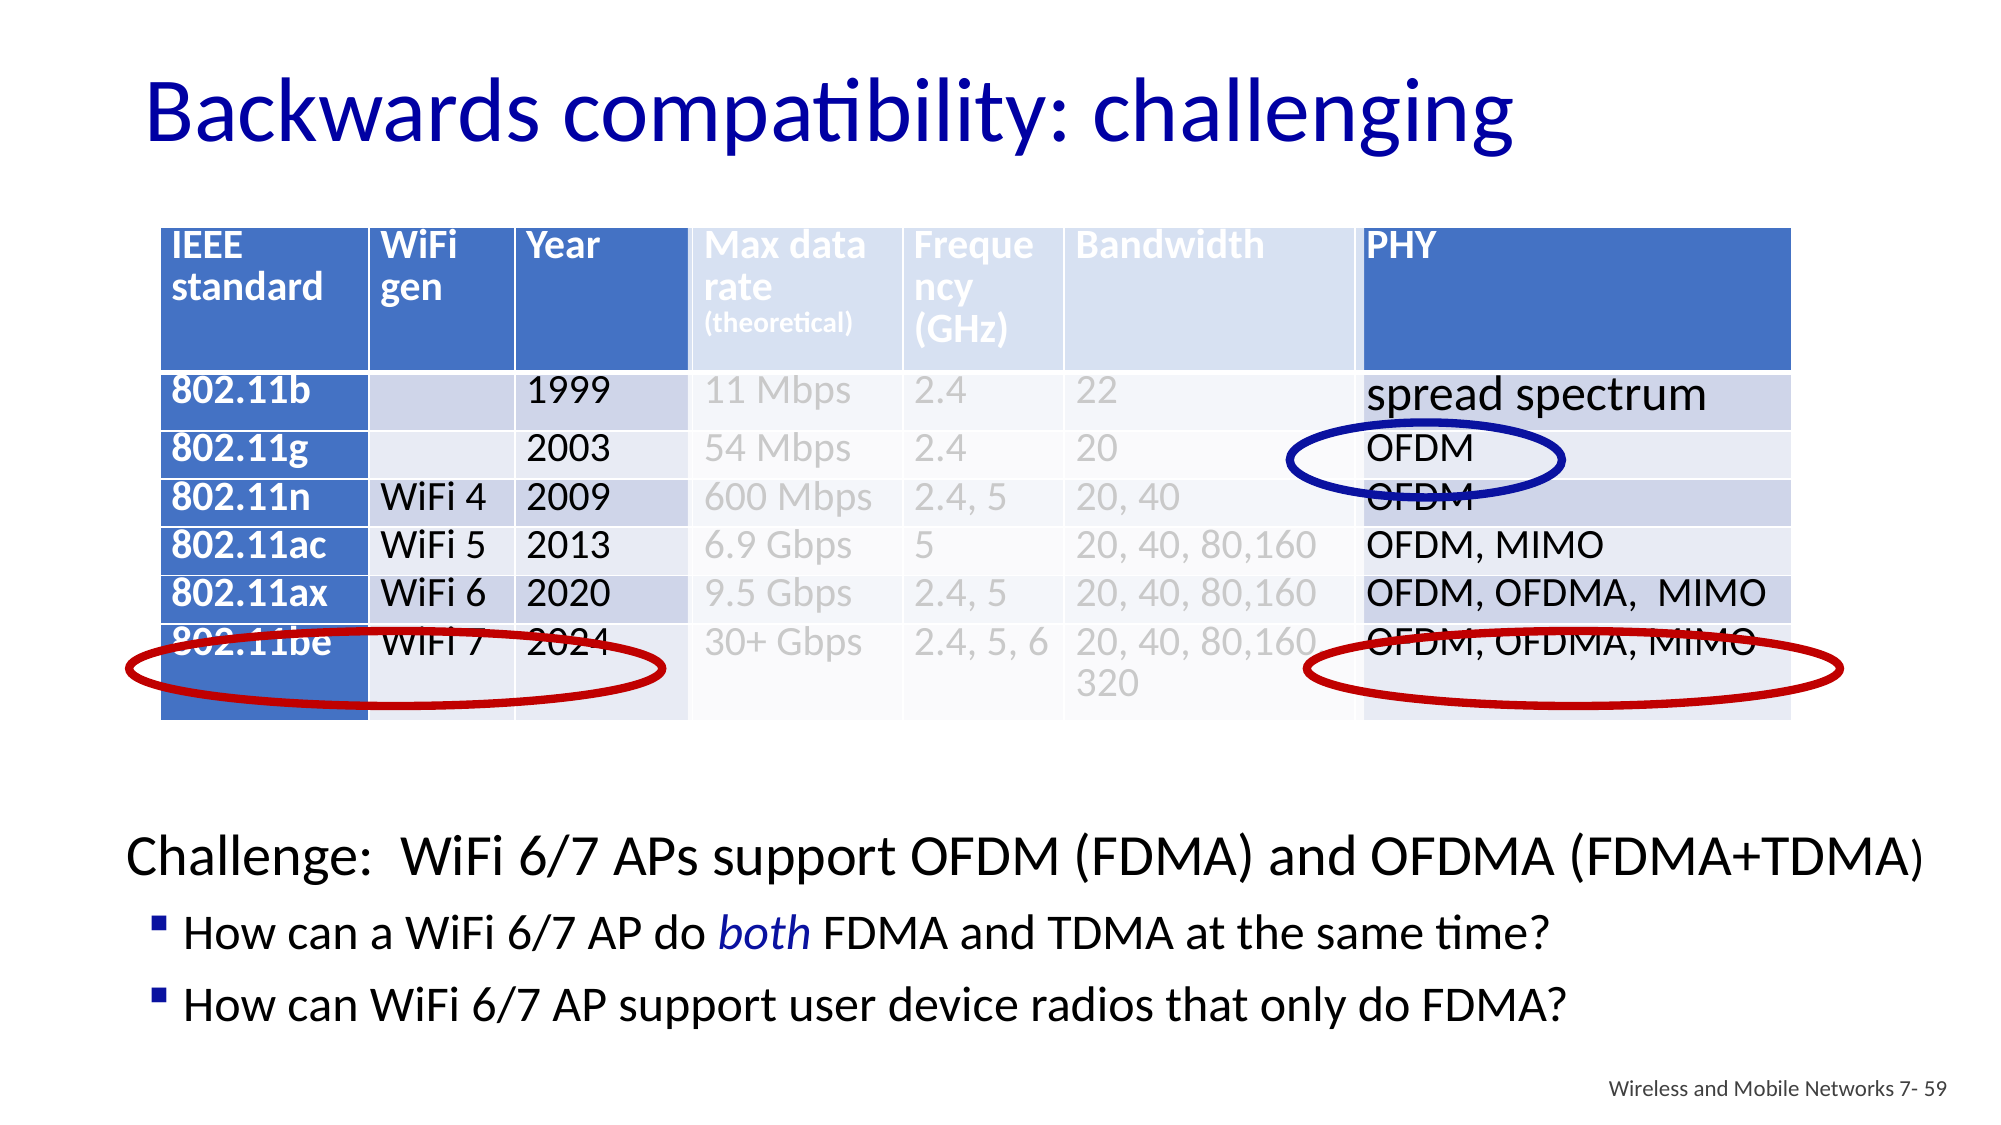

# Backwards compatibility: challenging
| IEEE standard | WiFi gen | Year | Max data rate (theoretical) | Frequency (GHz) | Bandwidth | PHY |
| --- | --- | --- | --- | --- | --- | --- |
| 802.11b |  | 1999 | 11 Mbps | 2.4 | 22 | spread spectrum |
| 802.11g |  | 2003 | 54 Mbps | 2.4 | 20 | OFDM |
| 802.11n | WiFi 4 | 2009 | 600 Mbps | 2.4, 5 | 20, 40 | OFDM |
| 802.11ac | WiFi 5 | 2013 | 6.9 Gbps | 5 | 20, 40, 80,160 | OFDM, MIMO |
| 802.11ax | WiFi 6 | 2020 | 9.5 Gbps | 2.4, 5 | 20, 40, 80,160 | OFDM, OFDMA, MIMO |
| 802.11be | WiFi 7 | 2024 | 30+ Gbps | 2.4, 5, 6 | 20, 40, 80,160, 320 | OFDM, OFDMA, MIMO |

Challenge:  WiFi 6/7 APs support OFDM (FDMA) and OFDMA (FDMA+TDMA)
How can a WiFi 6/7 AP do both FDMA and TDMA at the same time?
How can WiFi 6/7 AP support user device radios that only do FDMA?
Wireless and Mobile Networks 7- 59